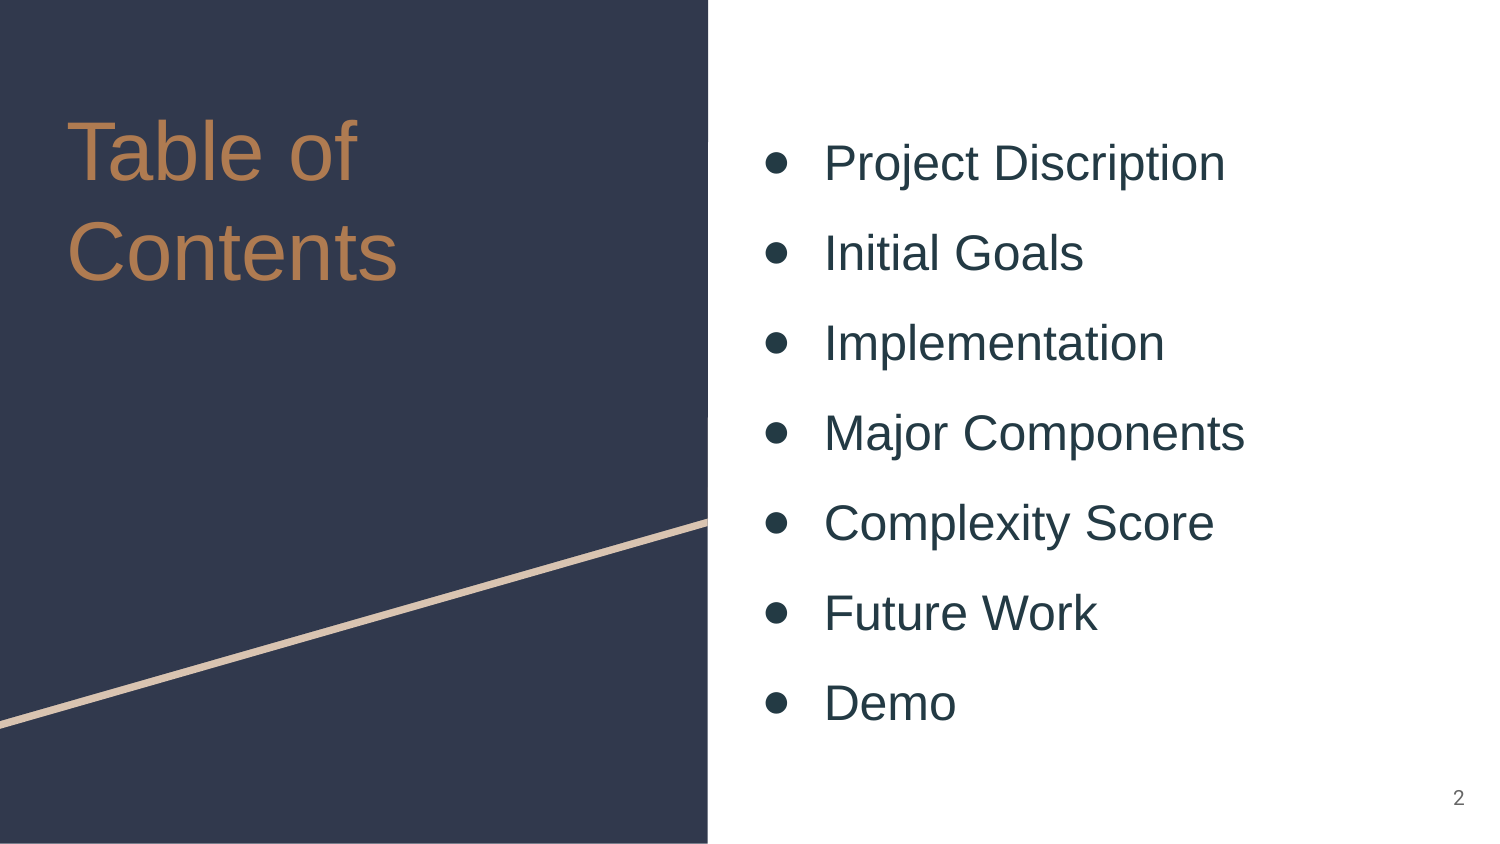

# Table of Contents

Project Discription
Initial Goals
Implementation
Major Components
Complexity Score
Future Work
Demo
2